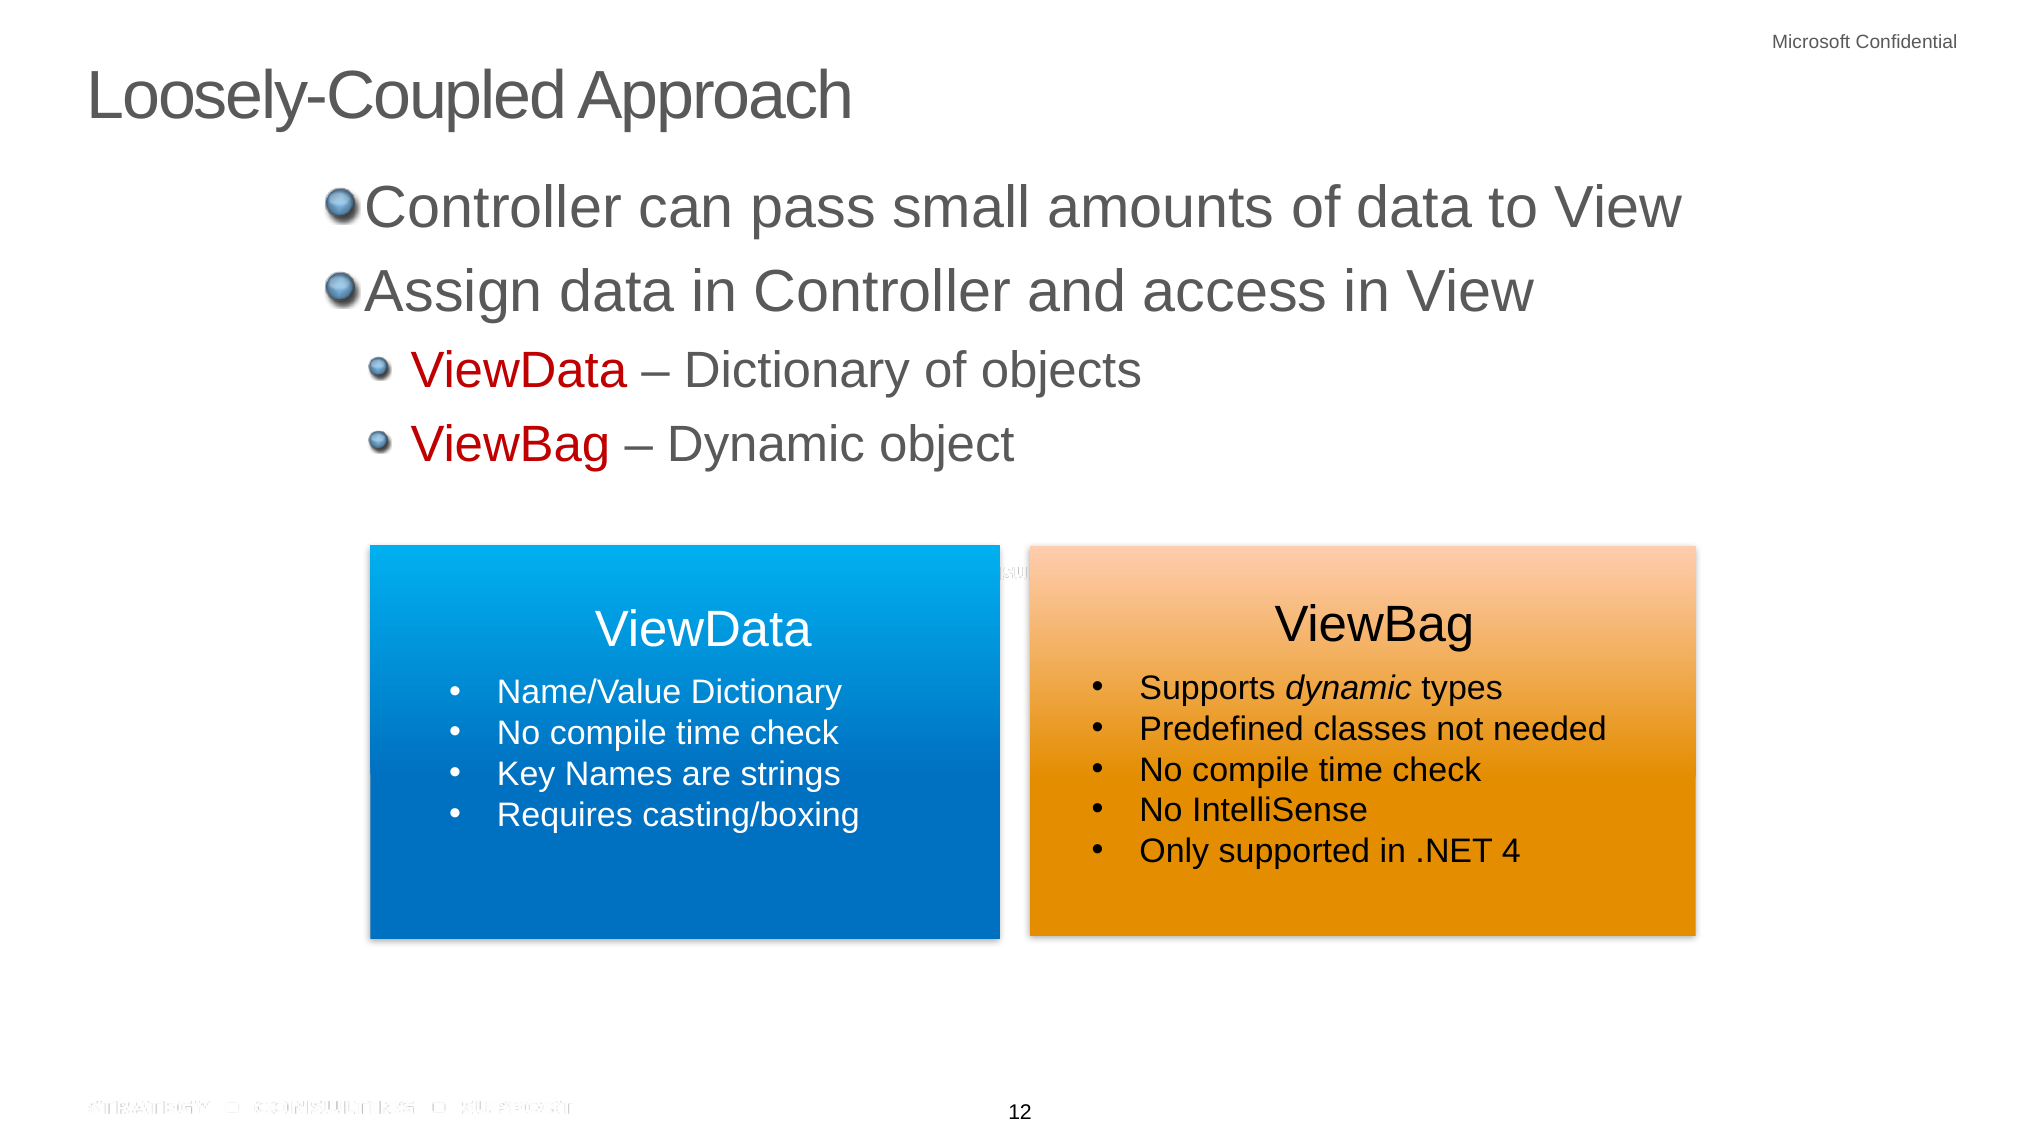

# Loosely-Coupled Approach
Controller can pass small amounts of data to View
Assign data in Controller and access in View
ViewData – Dictionary of objects
ViewBag – Dynamic object

ViewData
Name/Value Dictionary
No compile time check
Key Names are strings
Requires casting/boxing

ViewBag
Supports dynamic types
Predefined classes not needed
No compile time check
No IntelliSense
Only supported in .NET 4